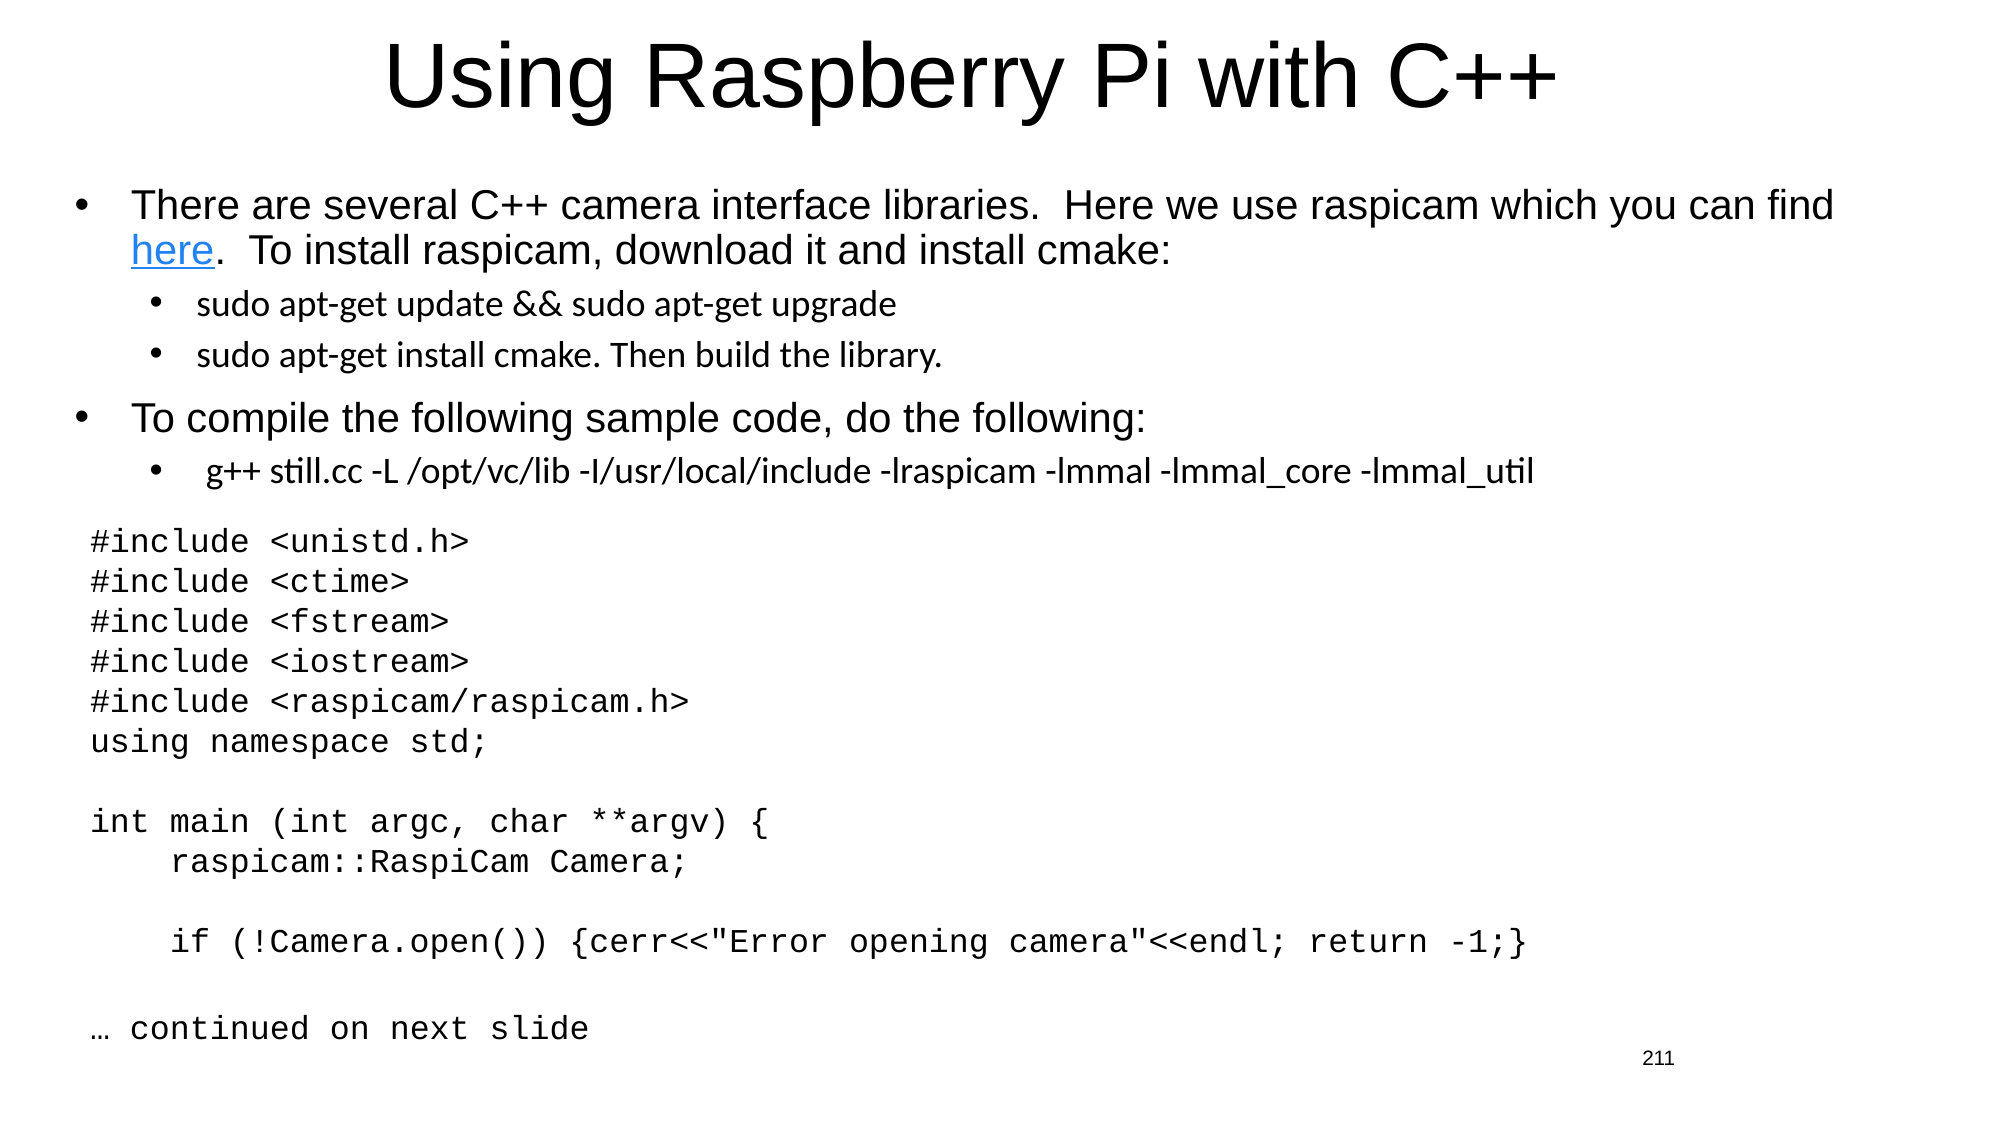

# Using Raspberry Pi with C++
There are several C++ camera interface libraries.  Here we use raspicam which you can find here.  To install raspicam, download it and install cmake:
sudo apt-get update && sudo apt-get upgrade
sudo apt-get install cmake. Then build the library.
To compile the following sample code, do the following:
g++ still.cc -L /opt/vc/lib -I/usr/local/include -lraspicam -lmmal -lmmal_core -lmmal_util
#include <unistd.h>
#include <ctime>
#include <fstream>
#include <iostream>
#include <raspicam/raspicam.h>
using namespace std;

int main (int argc, char **argv) {
    raspicam::RaspiCam Camera;

    if (!Camera.open()) {cerr<<"Error opening camera"<<endl; return -1;}

… continued on next slide

211
211